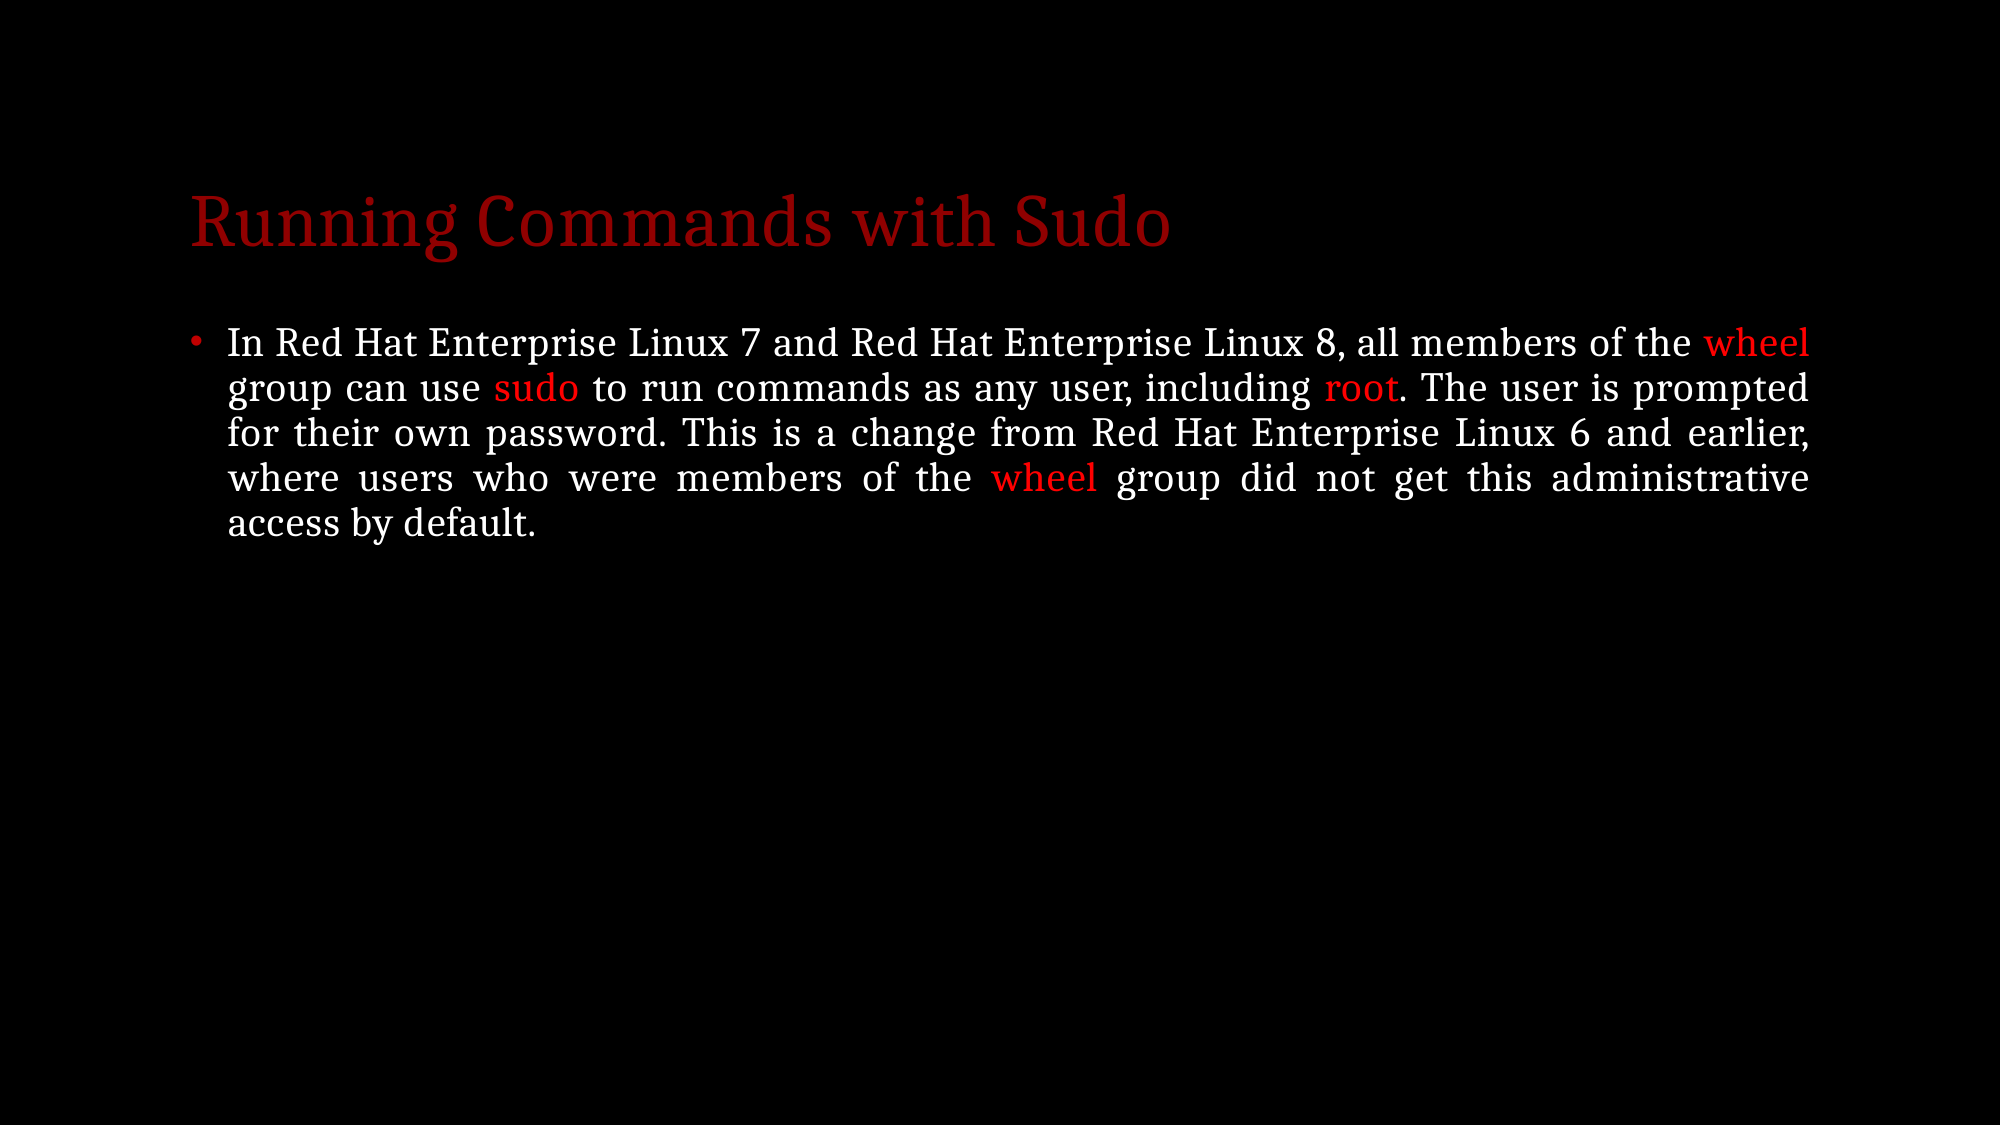

# Running Commands with Sudo
In Red Hat Enterprise Linux 7 and Red Hat Enterprise Linux 8, all members of the wheel group can use sudo to run commands as any user, including root. The user is prompted for their own password. This is a change from Red Hat Enterprise Linux 6 and earlier, where users who were members of the wheel group did not get this administrative access by default.